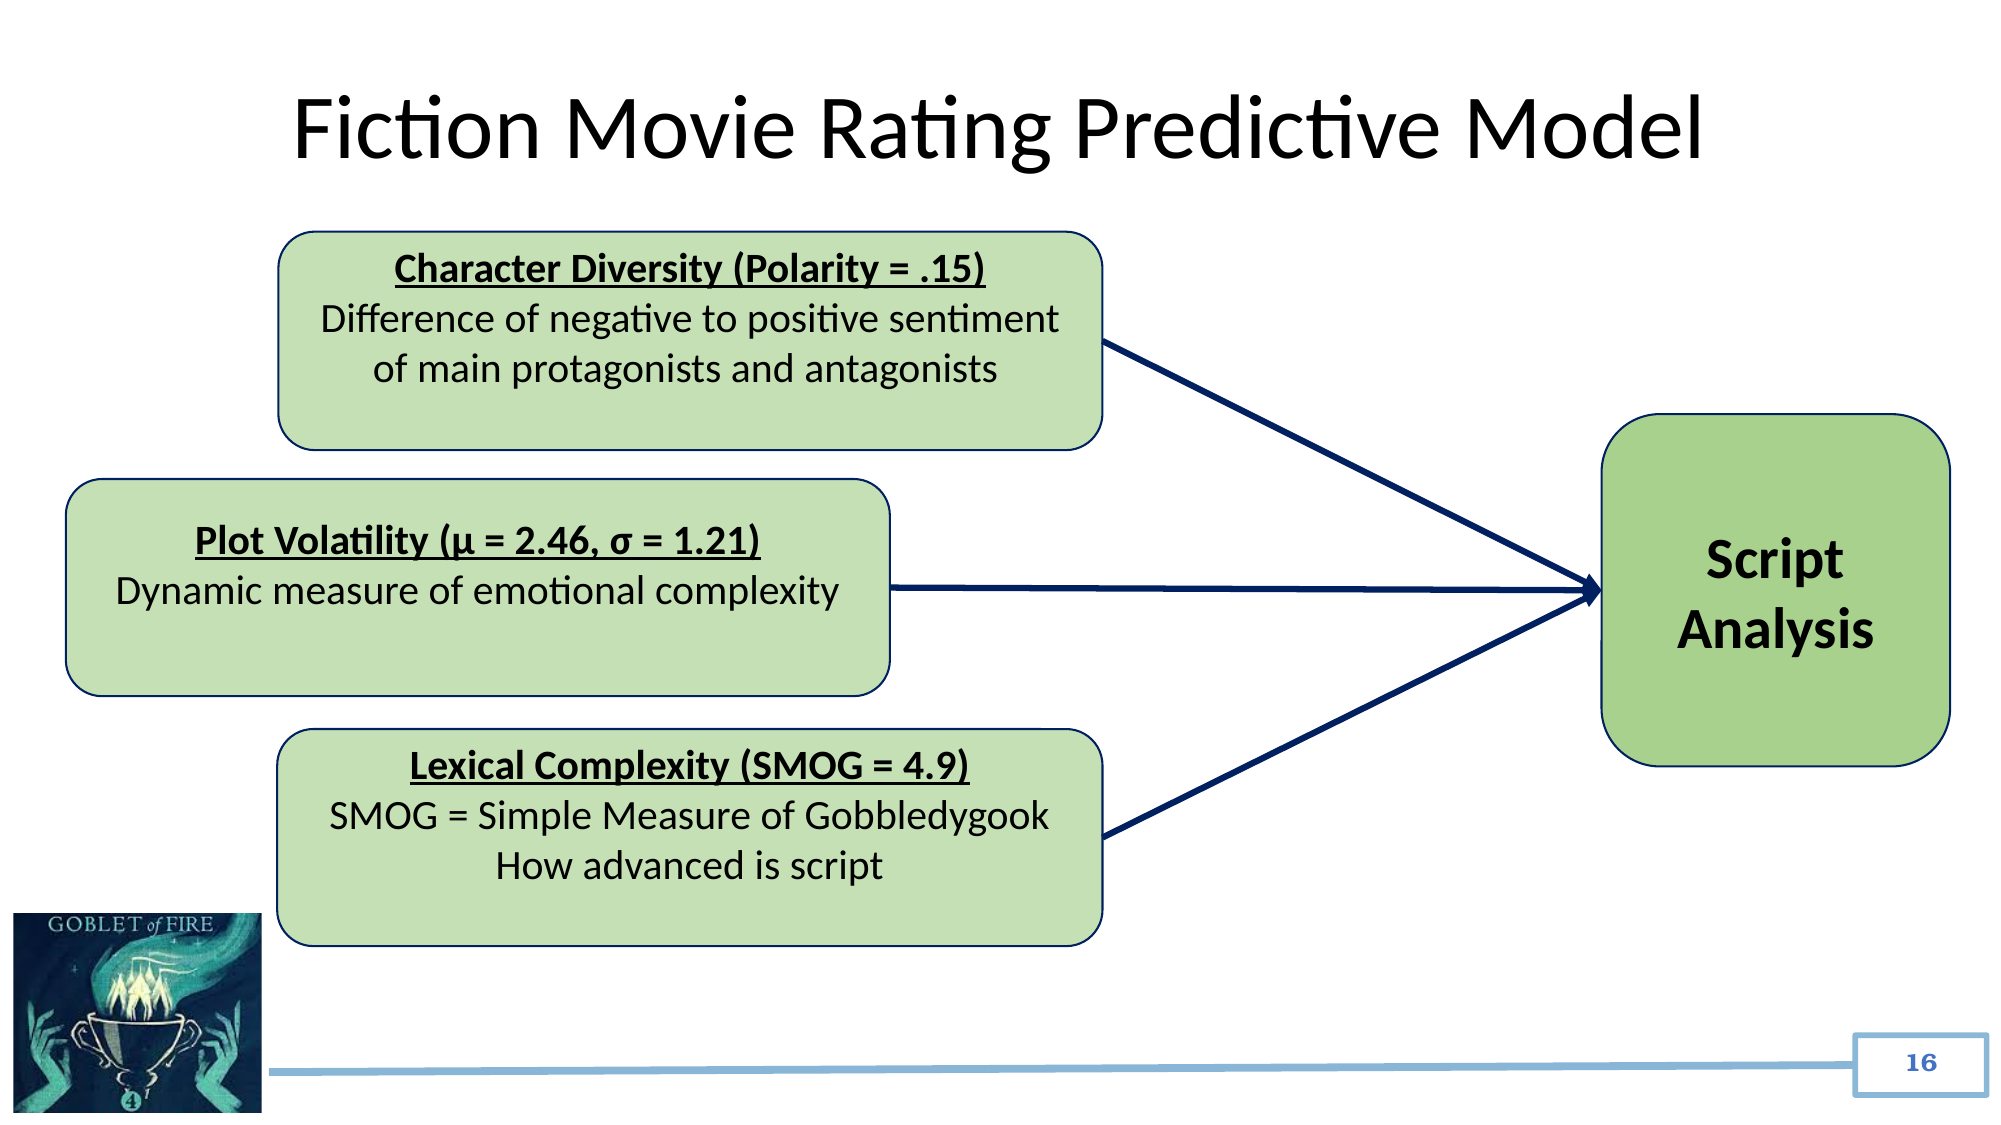

# Fiction Movie Rating Predictive Model
Character Diversity (Polarity = .15)
Difference of negative to positive sentiment of main protagonists and antagonists

Script Analysis
Plot Volatility (µ = 2.46, σ = 1.21)
Dynamic measure of emotional complexity

Lexical Complexity (SMOG = 4.9)
SMOG = Simple Measure of Gobbledygook
How advanced is script

16